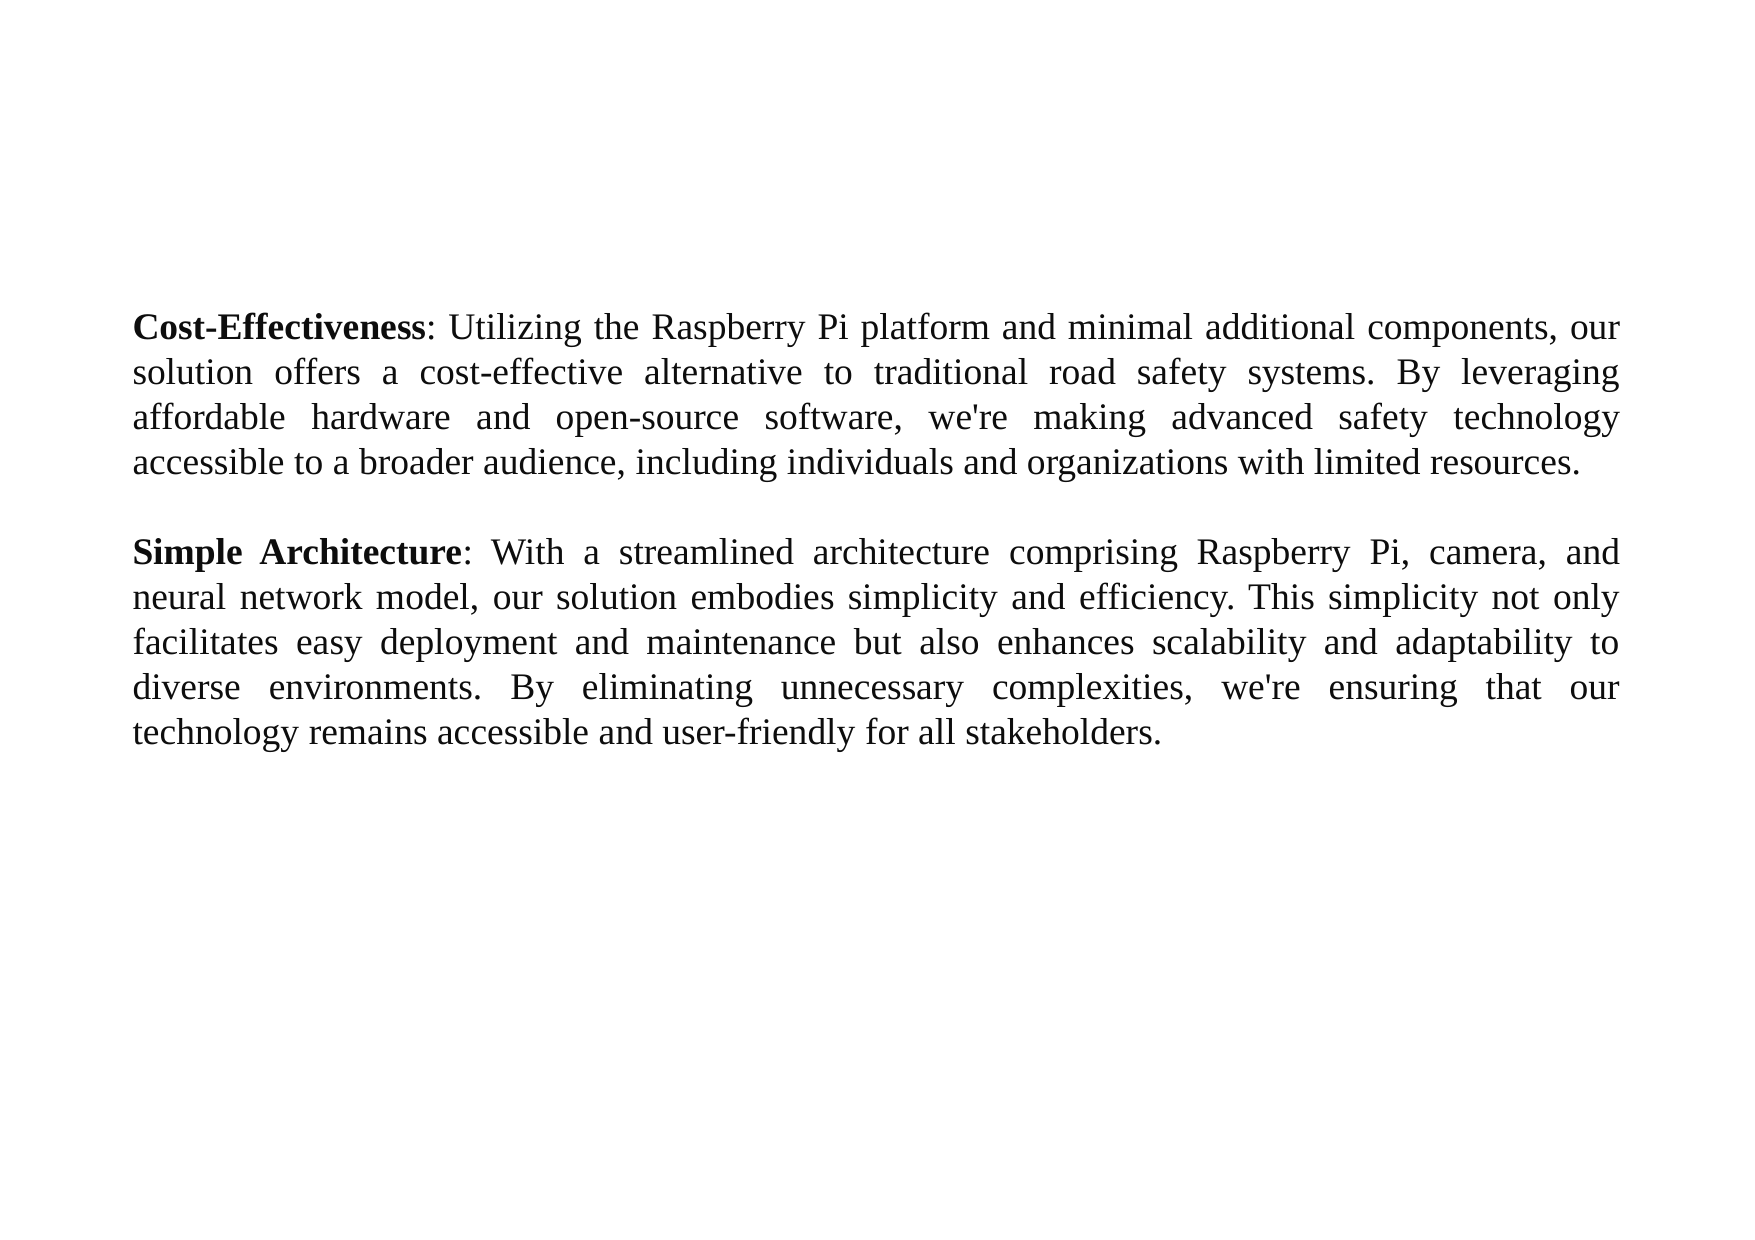

Cost-Effectiveness: Utilizing the Raspberry Pi platform and minimal additional components, our solution offers a cost-effective alternative to traditional road safety systems. By leveraging affordable hardware and open-source software, we're making advanced safety technology accessible to a broader audience, including individuals and organizations with limited resources.

Simple Architecture: With a streamlined architecture comprising Raspberry Pi, camera, and neural network model, our solution embodies simplicity and efficiency. This simplicity not only facilitates easy deployment and maintenance but also enhances scalability and adaptability to diverse environments. By eliminating unnecessary complexities, we're ensuring that our technology remains accessible and user-friendly for all stakeholders.